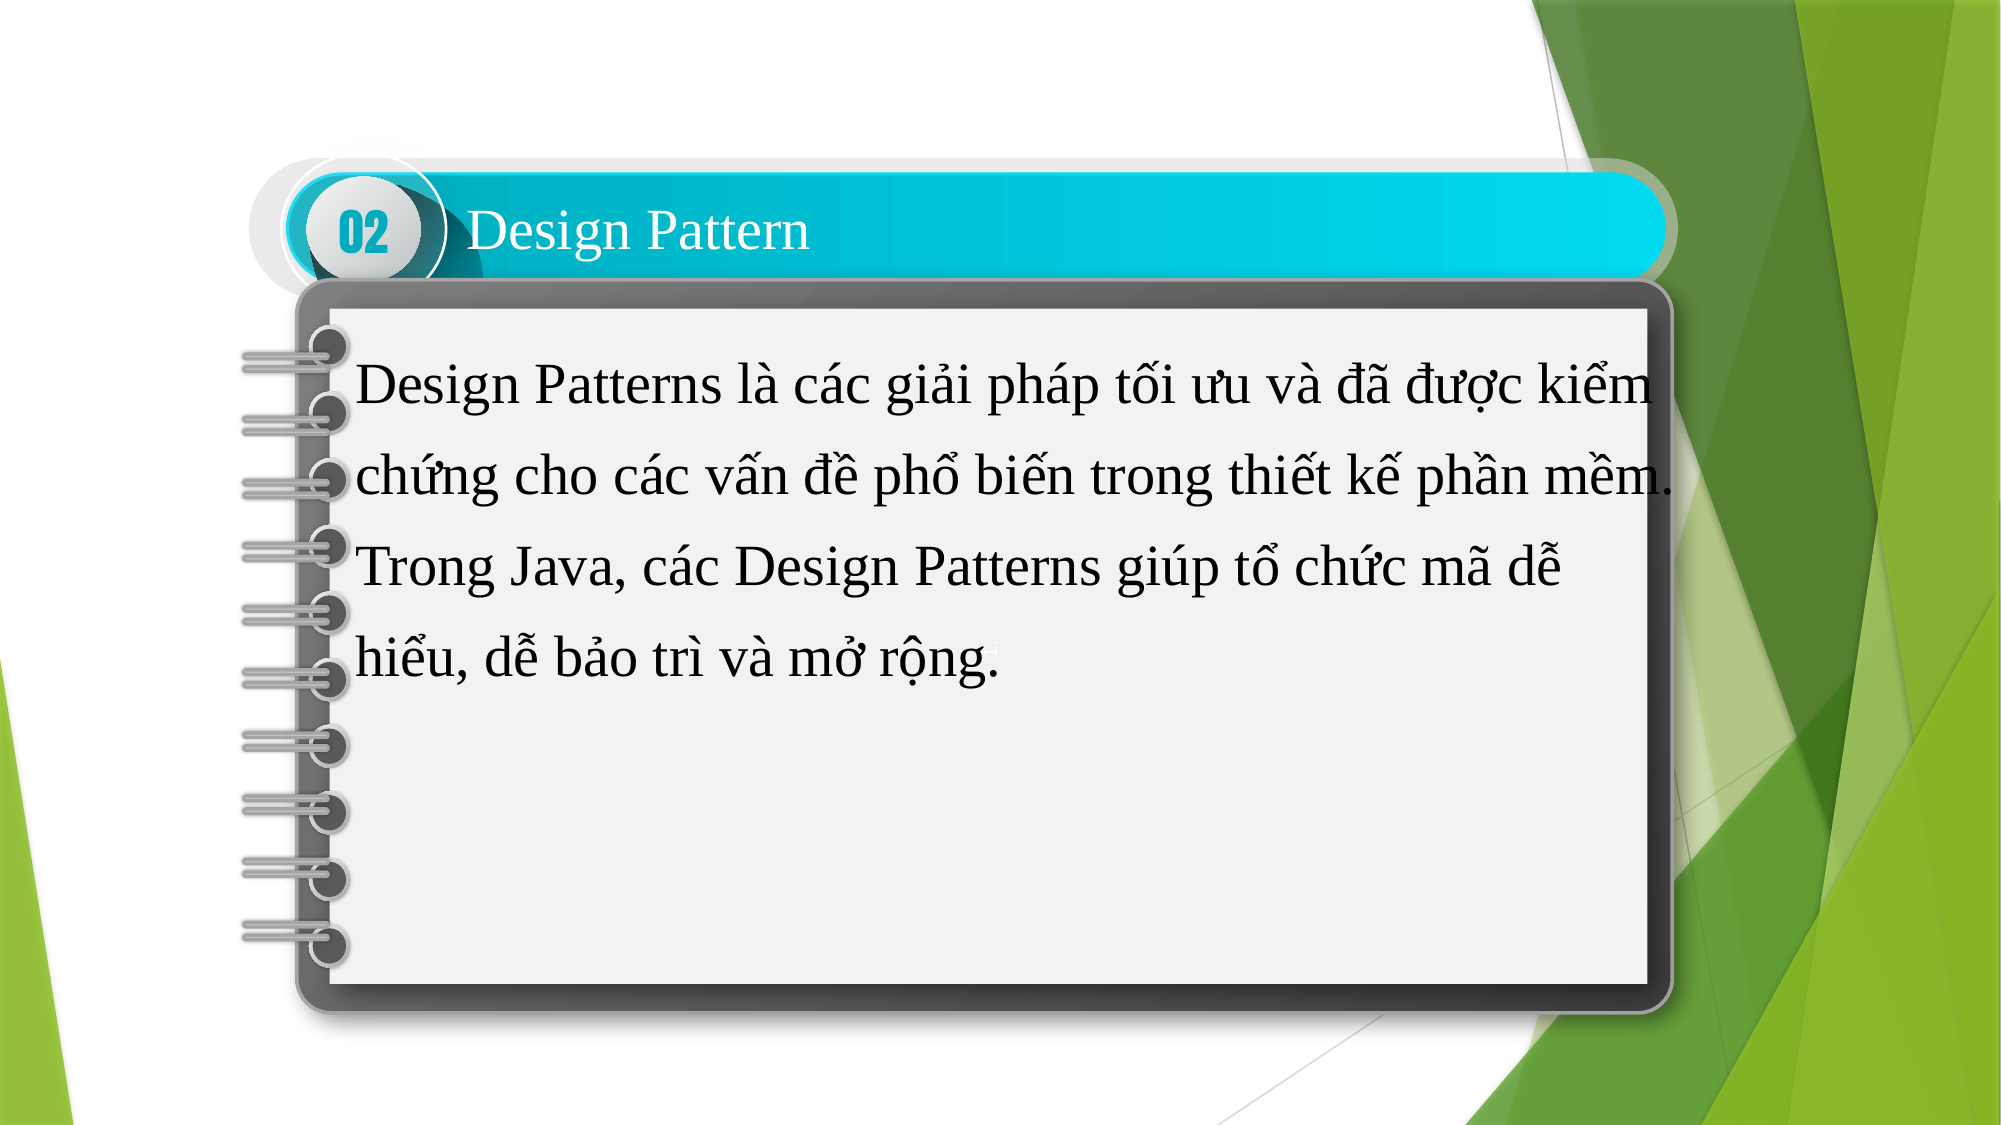

02

Design Pattern

1.

Design Patterns là các giải pháp tối ưu và đã được kiểm chứng cho các vấn đề phổ biến trong thiết kế phần mềm. Trong Java, các Design Patterns giúp tổ chức mã dễ hiểu, dễ bảo trì và mở rộng.